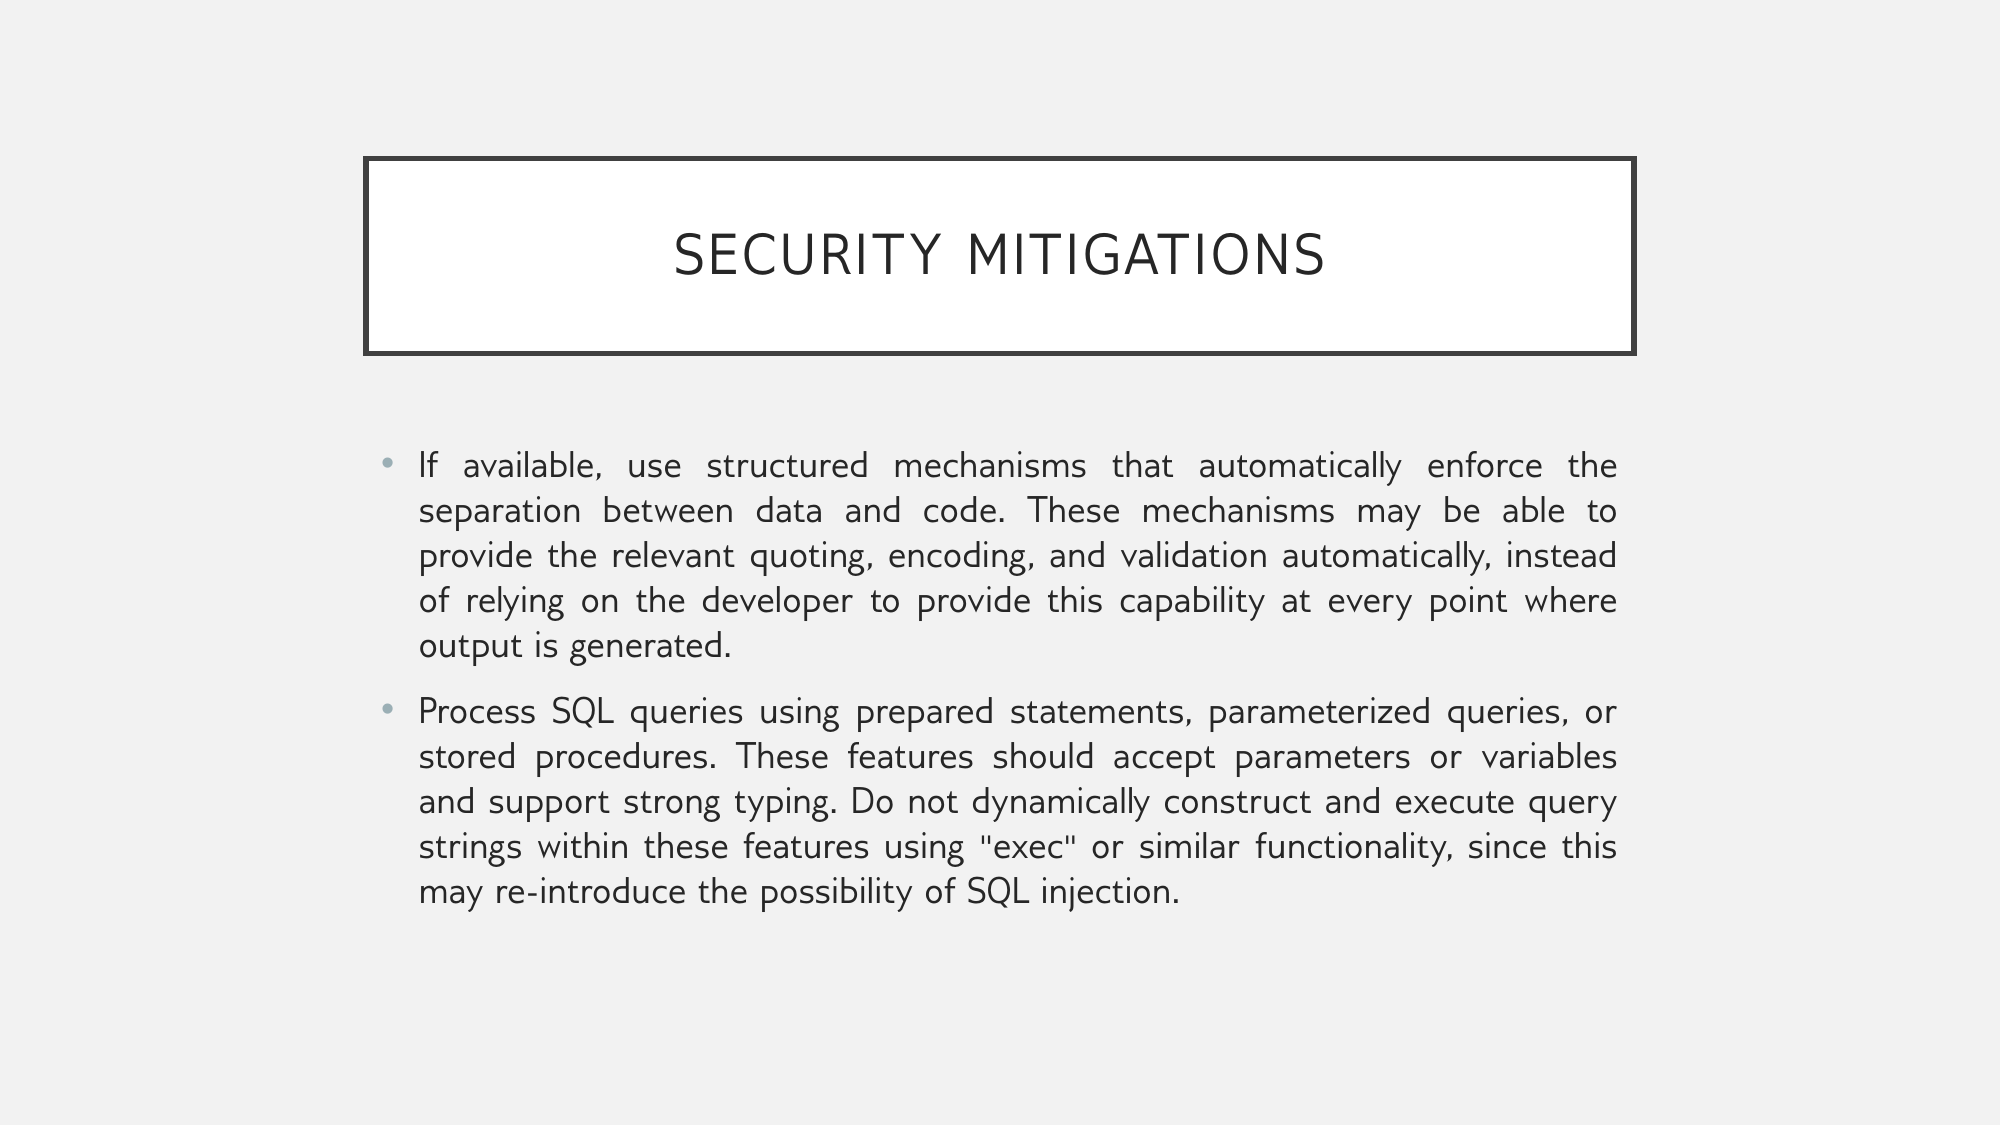

# SECURITY Mitigations
If available, use structured mechanisms that automatically enforce the separation between data and code. These mechanisms may be able to provide the relevant quoting, encoding, and validation automatically, instead of relying on the developer to provide this capability at every point where output is generated.
Process SQL queries using prepared statements, parameterized queries, or stored procedures. These features should accept parameters or variables and support strong typing. Do not dynamically construct and execute query strings within these features using "exec" or similar functionality, since this may re-introduce the possibility of SQL injection.